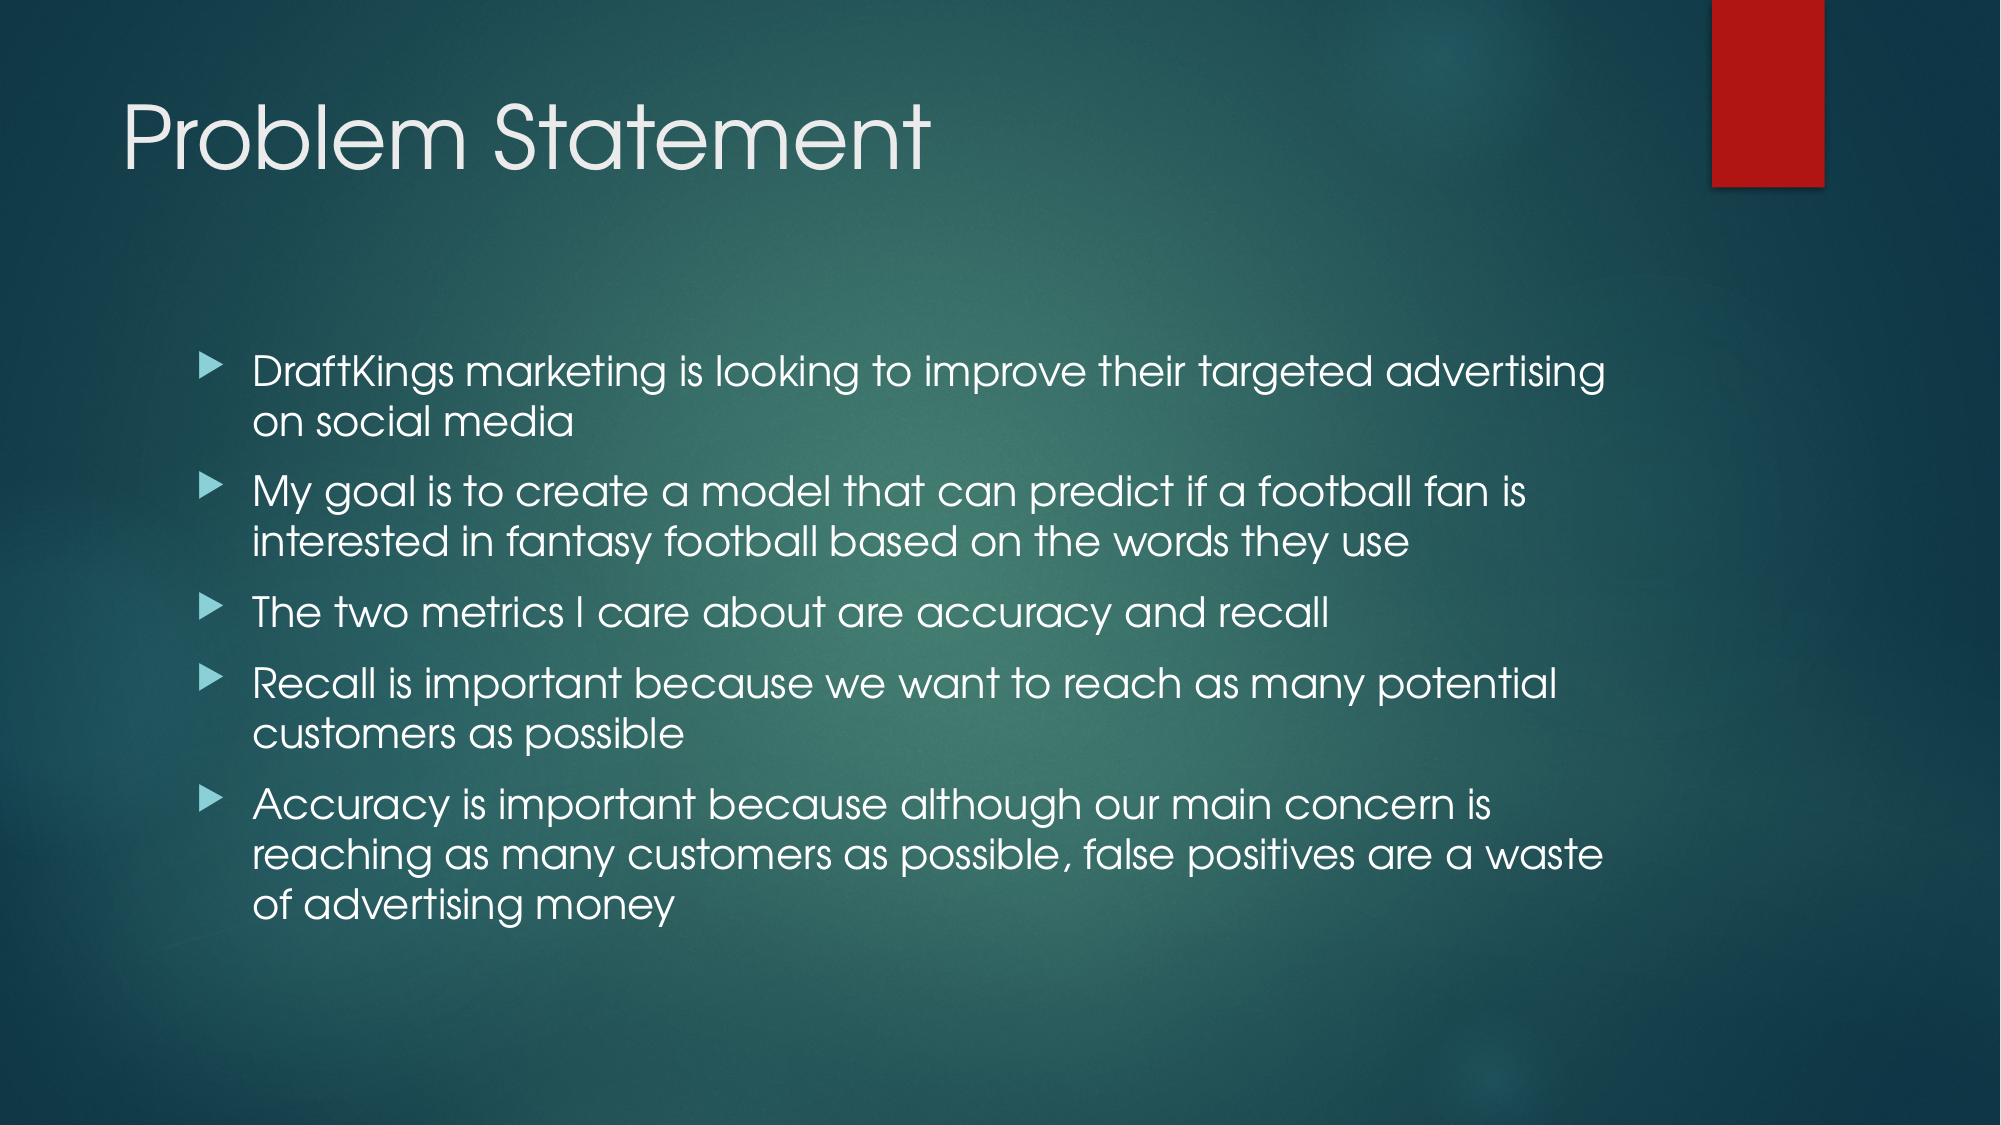

# Problem Statement
DraftKings marketing is looking to improve their targeted advertising on social media
My goal is to create a model that can predict if a football fan is interested in fantasy football based on the words they use
The two metrics I care about are accuracy and recall
Recall is important because we want to reach as many potential customers as possible
Accuracy is important because although our main concern is reaching as many customers as possible, false positives are a waste of advertising money